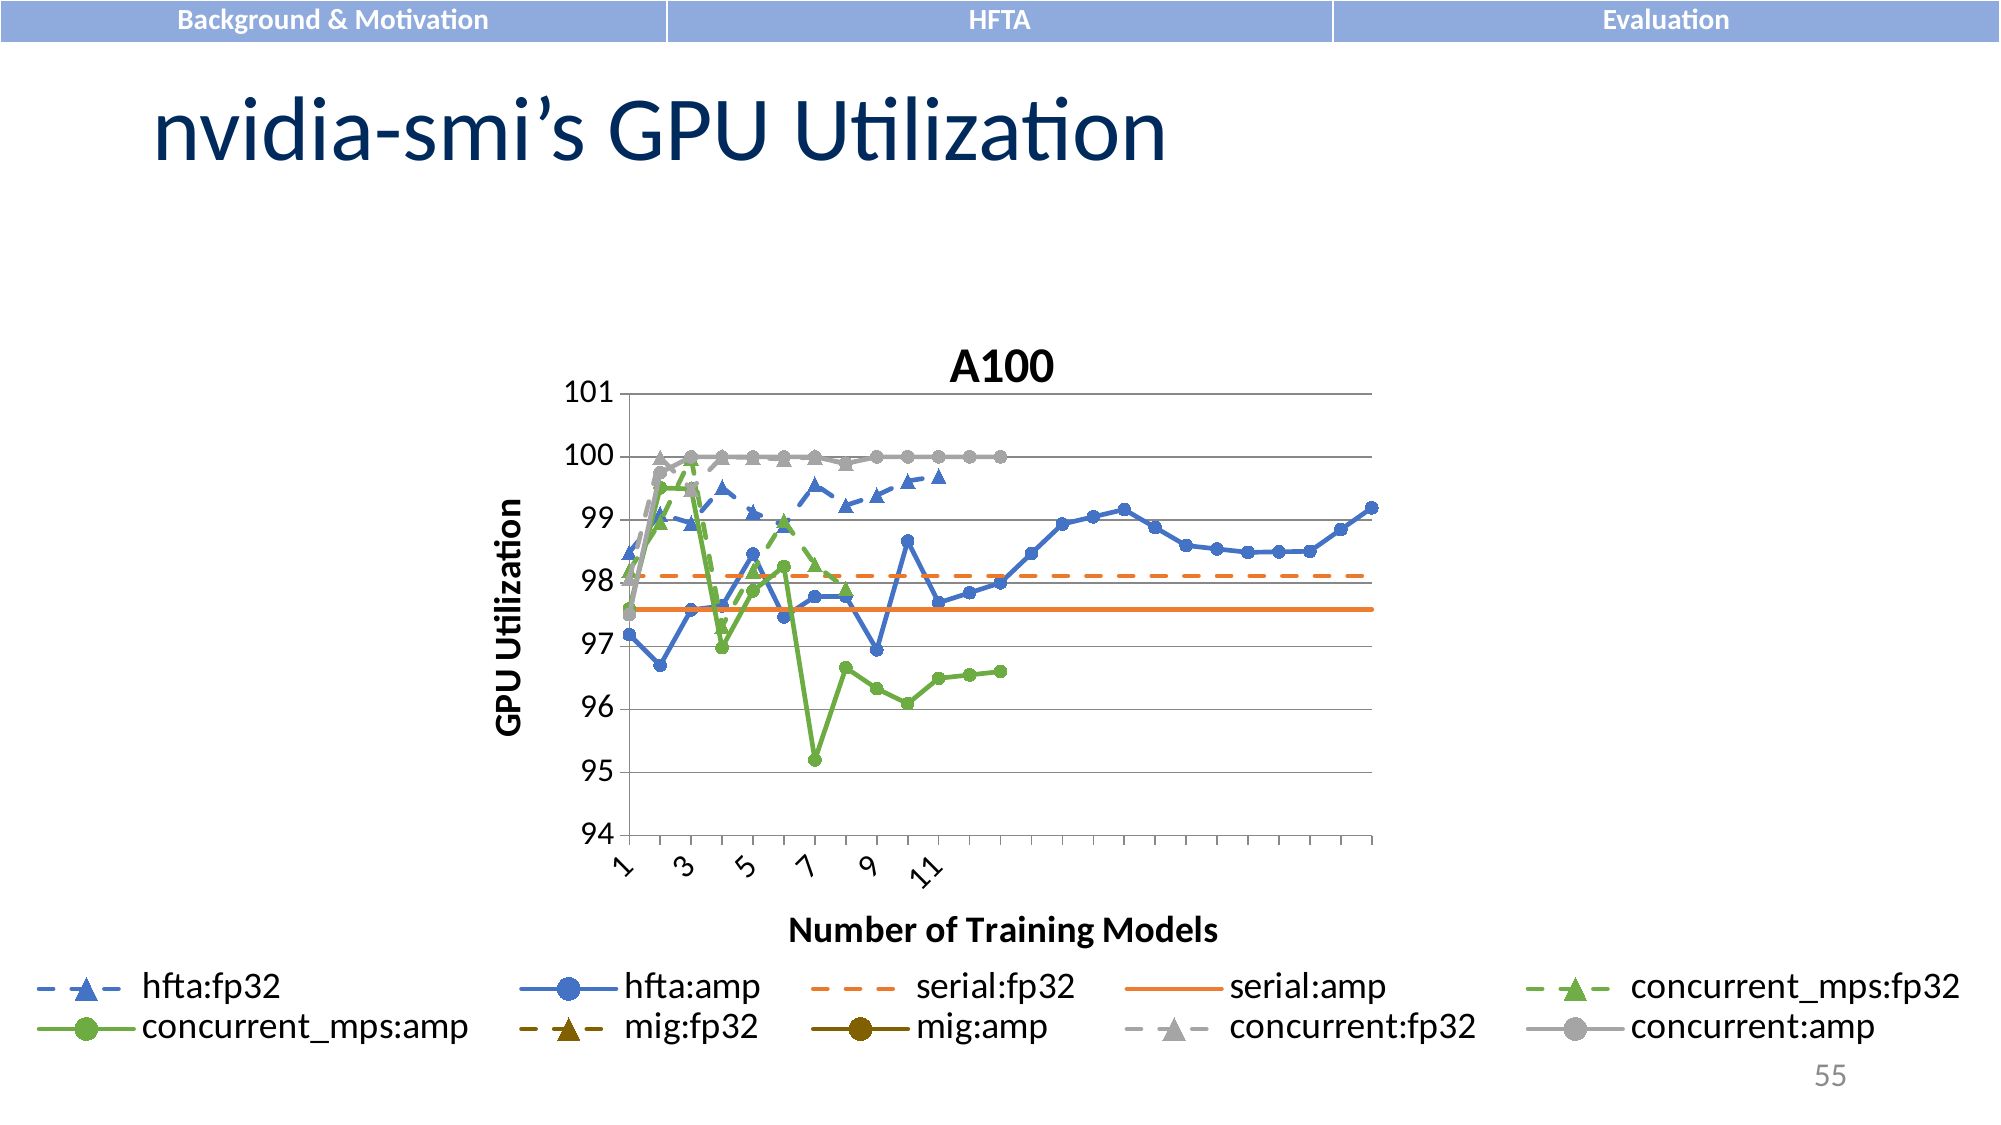

# nvidia-smi’s GPU Utilization

### Chart: A100

| Category | hfta:fp32 | hfta:amp | serial:fp32 | serial:amp | concurrent_mps:fp32 | concurrent_mps:amp | mig:fp32 | mig:amp | concurrent:fp32 | concurrent:amp |
|---|---|---|---|---|---|---|---|---|---|---|
55